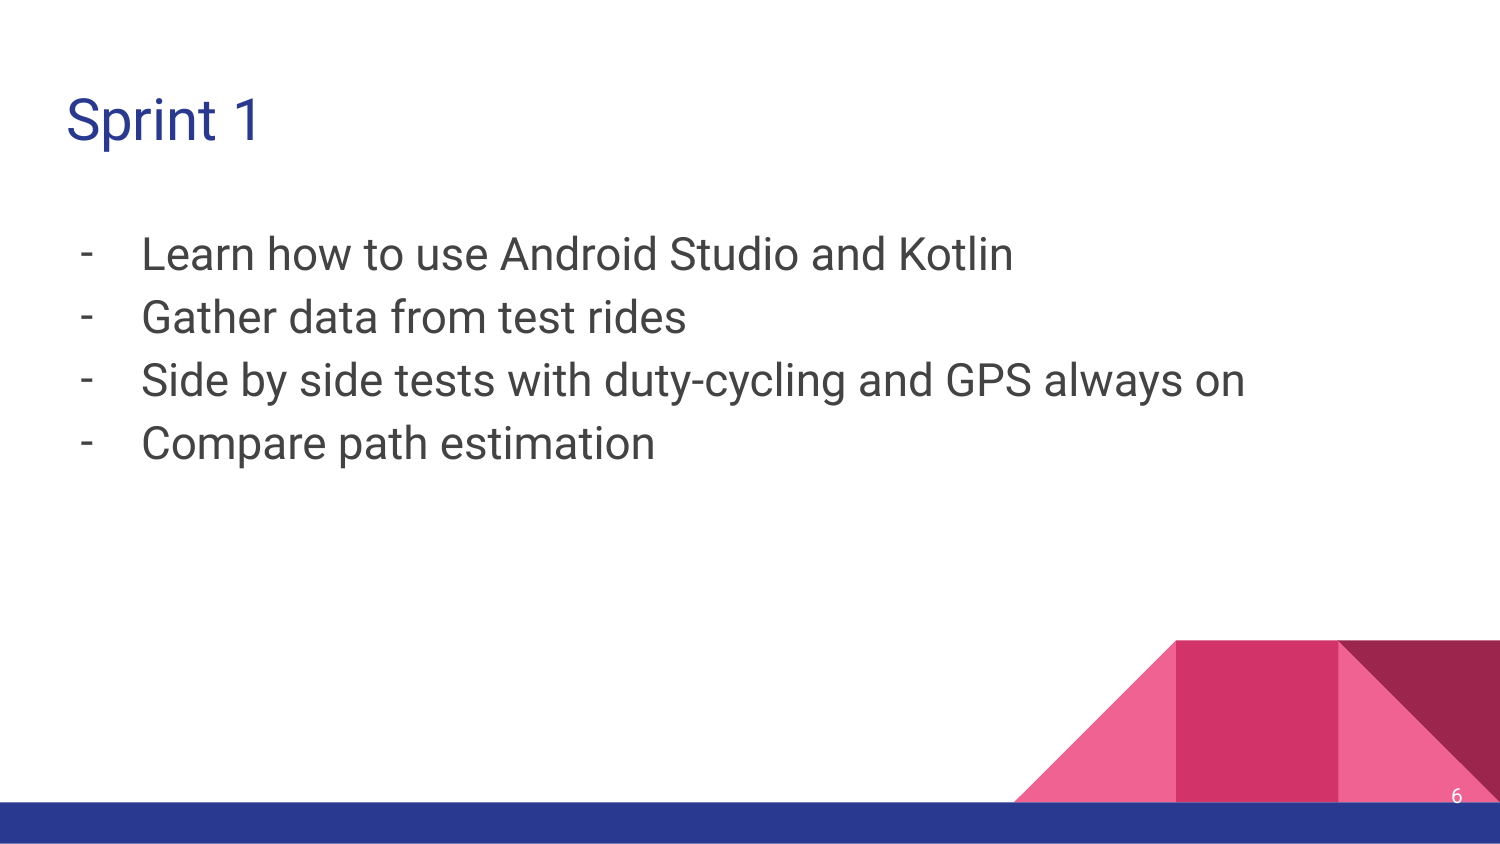

# Sprint 1
Learn how to use Android Studio and Kotlin
Gather data from test rides
Side by side tests with duty-cycling and GPS always on
Compare path estimation

6